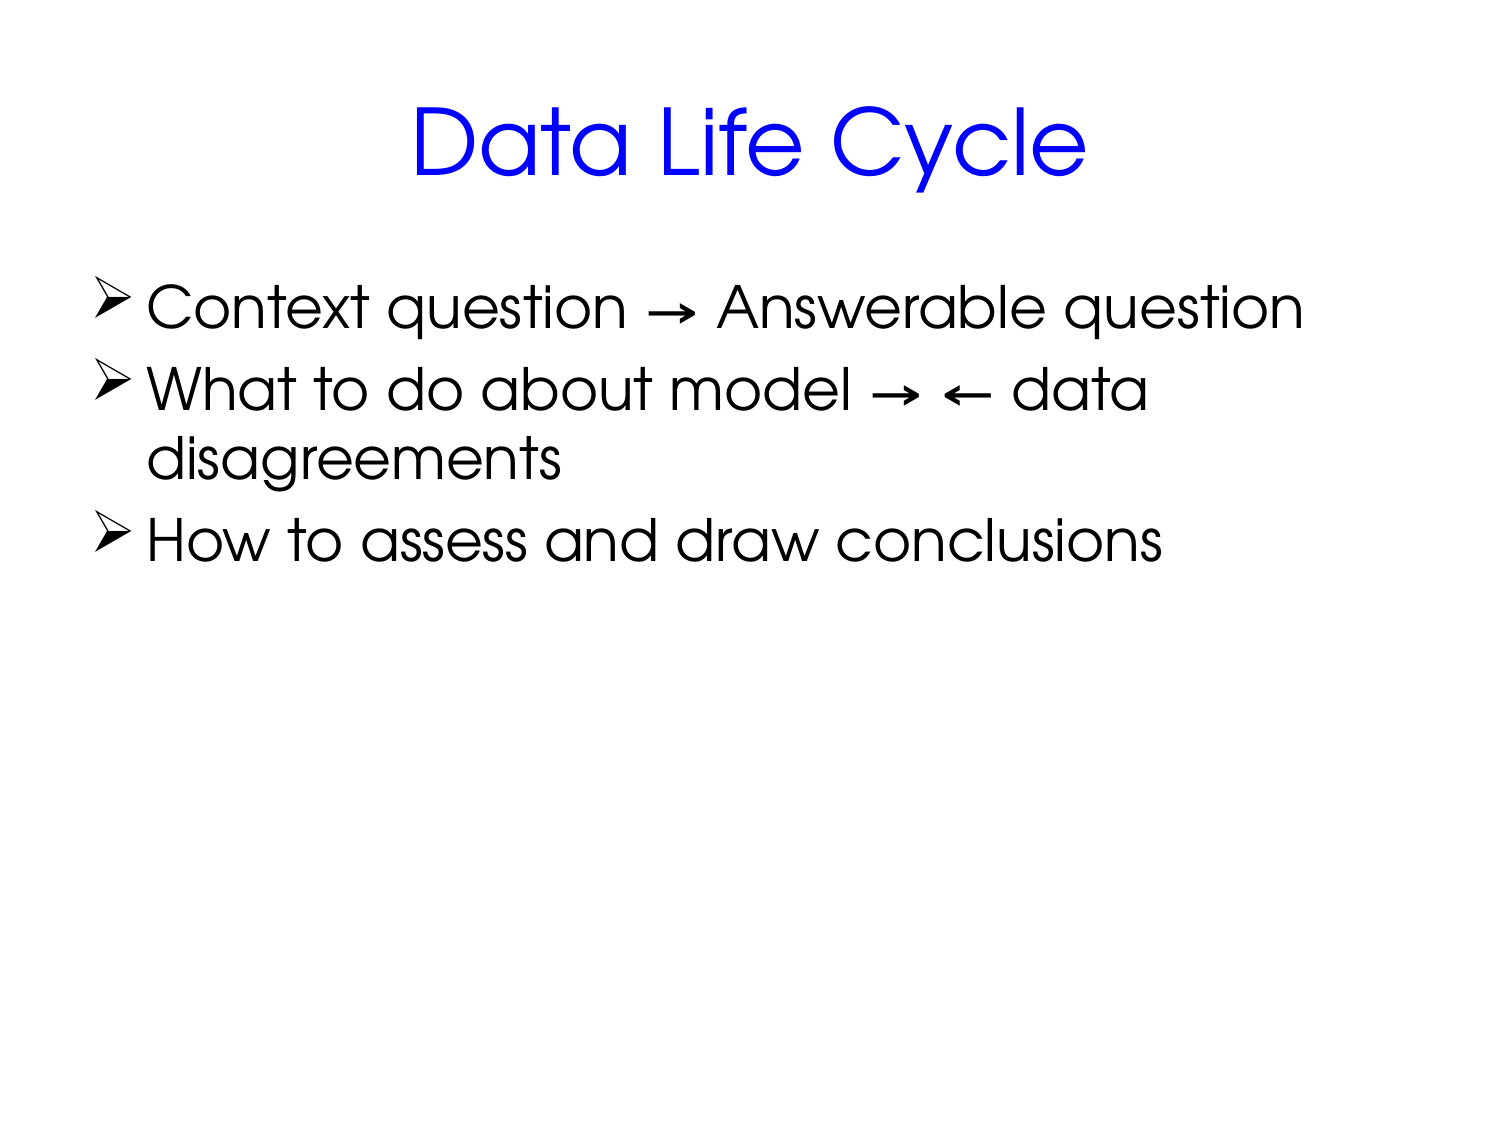

# Data Life Cycle
Context question → Answerable question
What to do about model → ← data disagreements
How to assess and draw conclusions